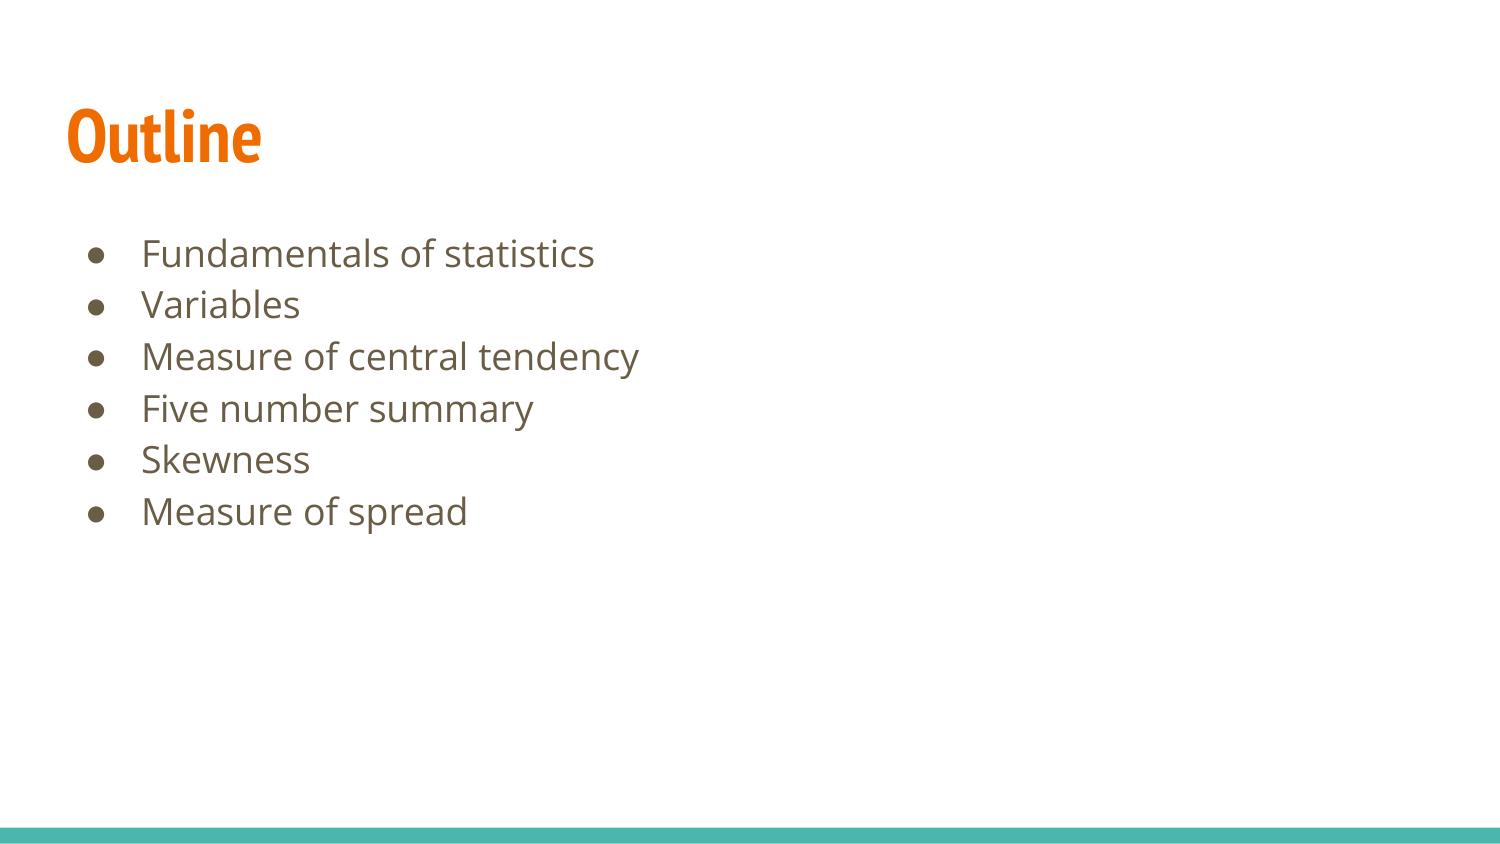

# Outline
Fundamentals of statistics
Variables
Measure of central tendency
Five number summary
Skewness
Measure of spread